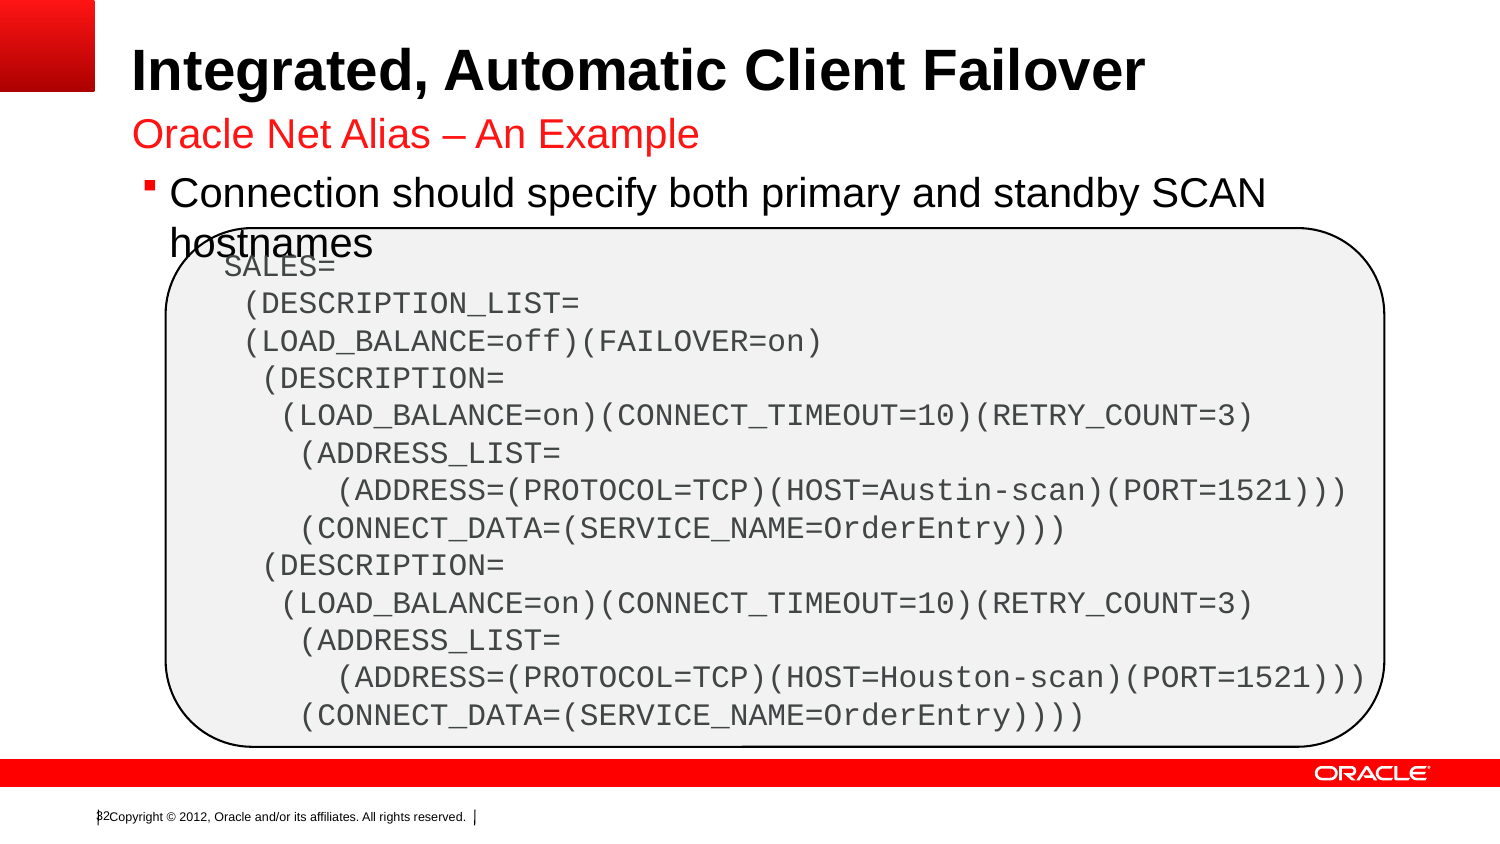

# Integrated, Automatic Client Failover
Oracle Net Alias – An Example
Connection should specify both primary and standby SCAN hostnames

SALES=
 (DESCRIPTION_LIST=
 (LOAD_BALANCE=off)(FAILOVER=on)
  (DESCRIPTION=
   (LOAD_BALANCE=on)(CONNECT_TIMEOUT=10)(RETRY_COUNT=3)
    (ADDRESS_LIST=
      (ADDRESS=(PROTOCOL=TCP)(HOST=Austin-scan)(PORT=1521)))
    (CONNECT_DATA=(SERVICE_NAME=OrderEntry)))
  (DESCRIPTION=
   (LOAD_BALANCE=on)(CONNECT_TIMEOUT=10)(RETRY_COUNT=3)
    (ADDRESS_LIST=
      (ADDRESS=(PROTOCOL=TCP)(HOST=Houston-scan)(PORT=1521)))
    (CONNECT_DATA=(SERVICE_NAME=OrderEntry))))